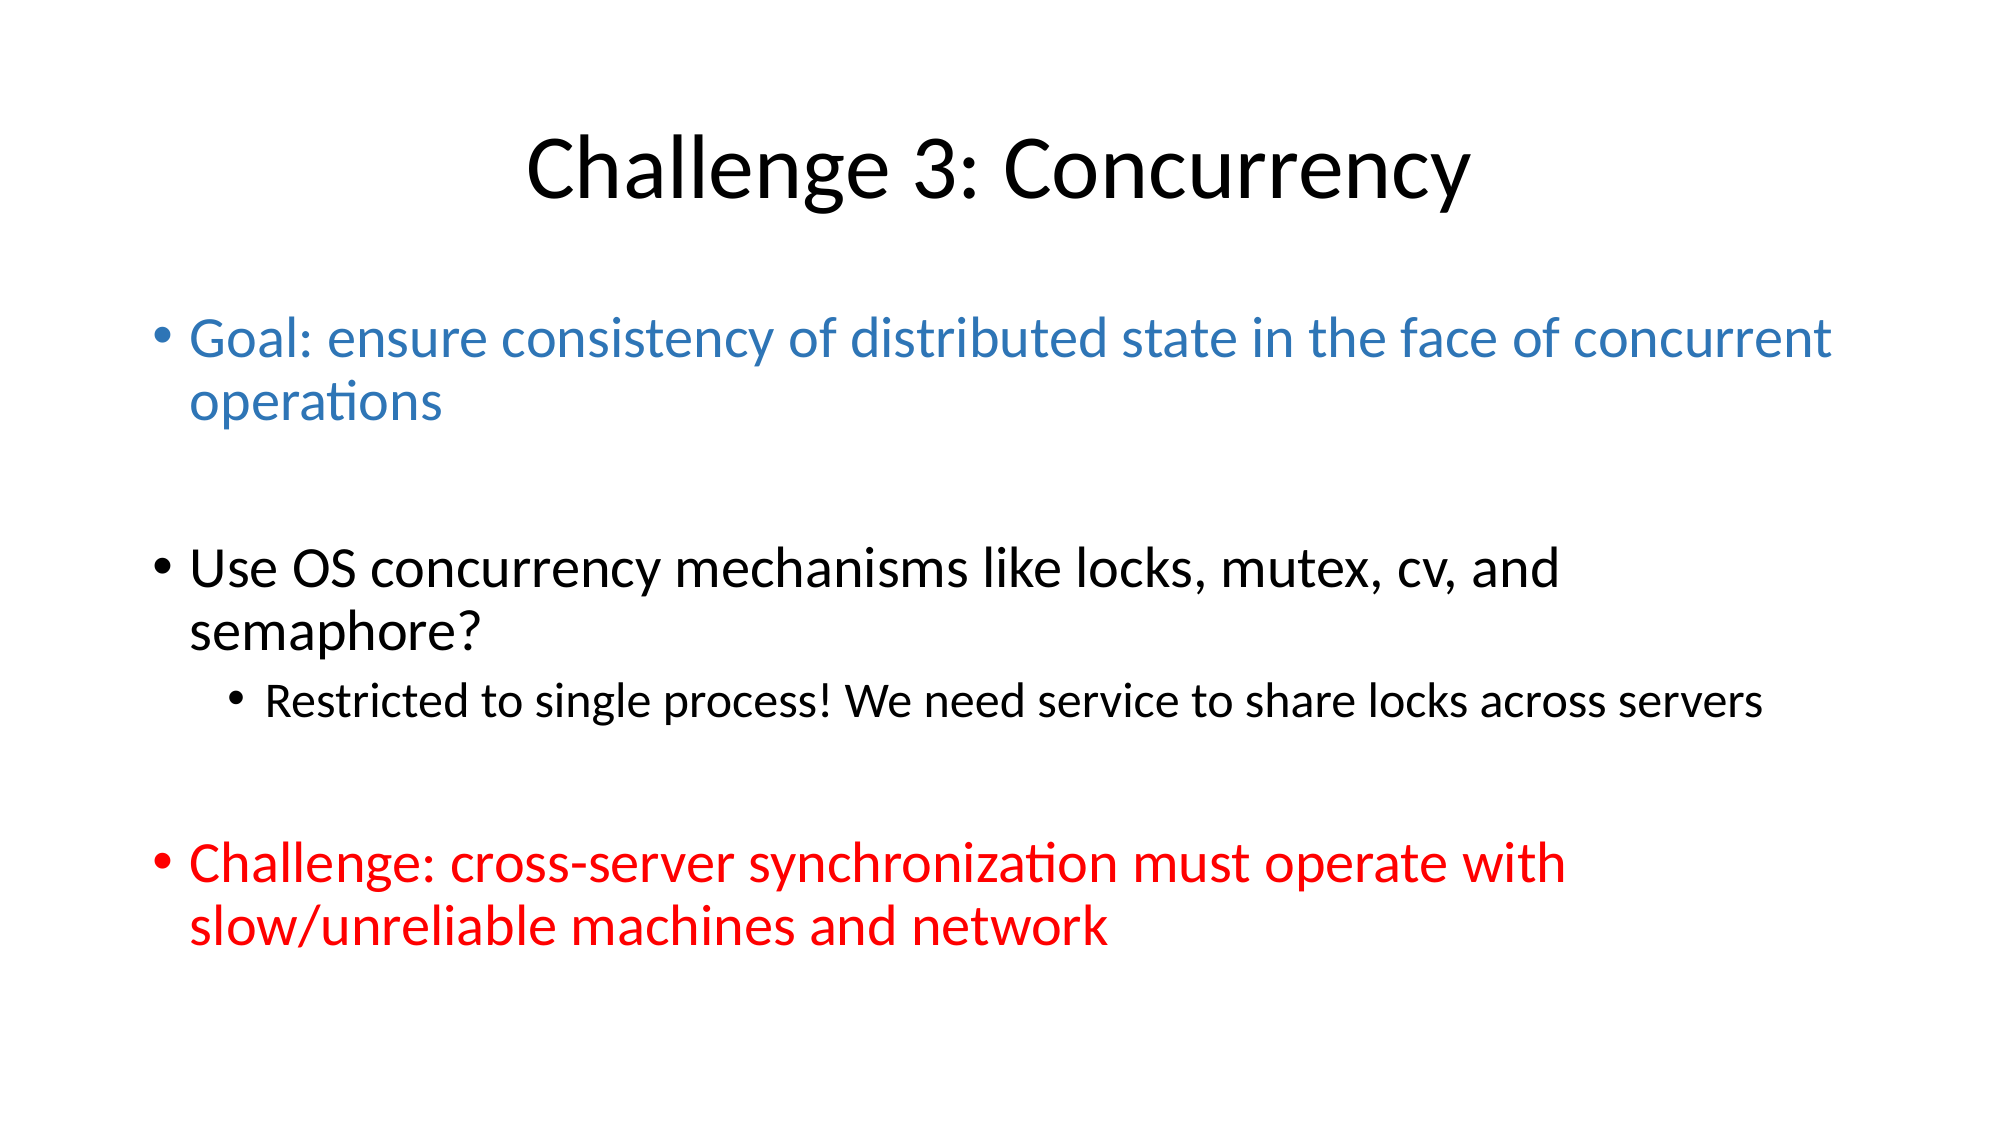

# Challenge 3: Concurrency
Goal: ensure consistency of distributed state in the face of concurrent operations

Use OS concurrency mechanisms like locks, mutex, cv, and semaphore?
Restricted to single process! We need service to share locks across servers

Challenge: cross-server synchronization must operate with slow/unreliable machines and network